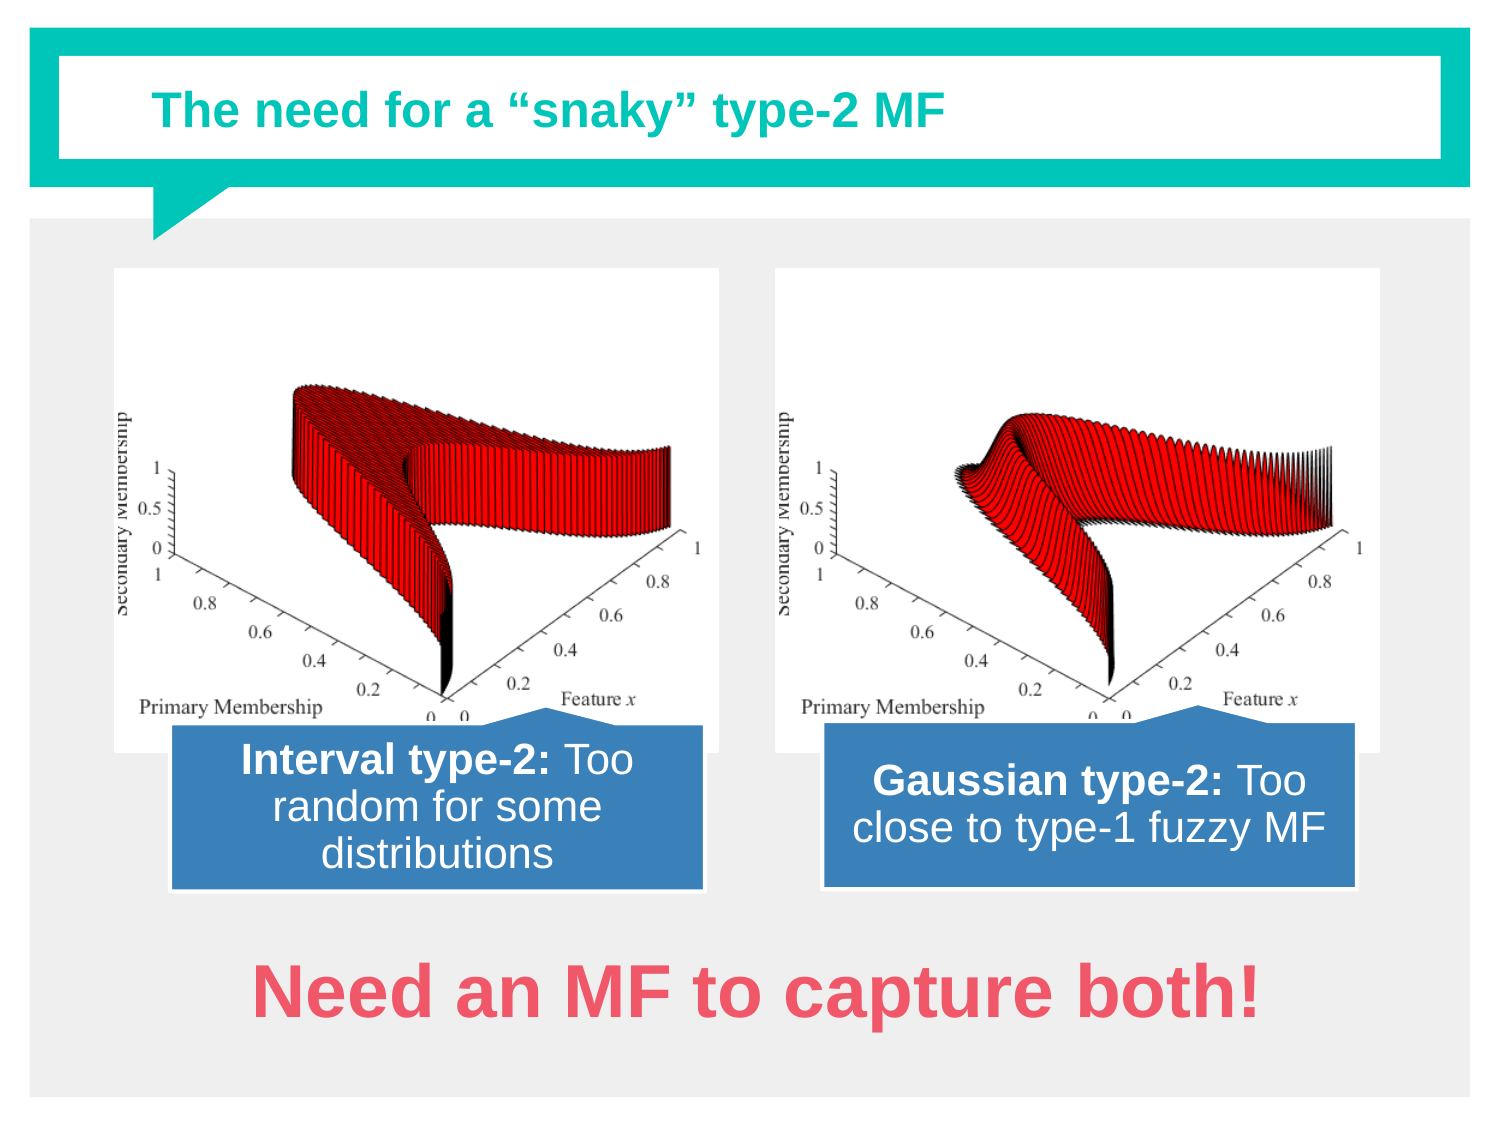

# The need for a “snaky” type-2 MF
Interval type-2: Too random for some distributions
Gaussian type-2: Too close to type-1 fuzzy MF
Need an MF to capture both!